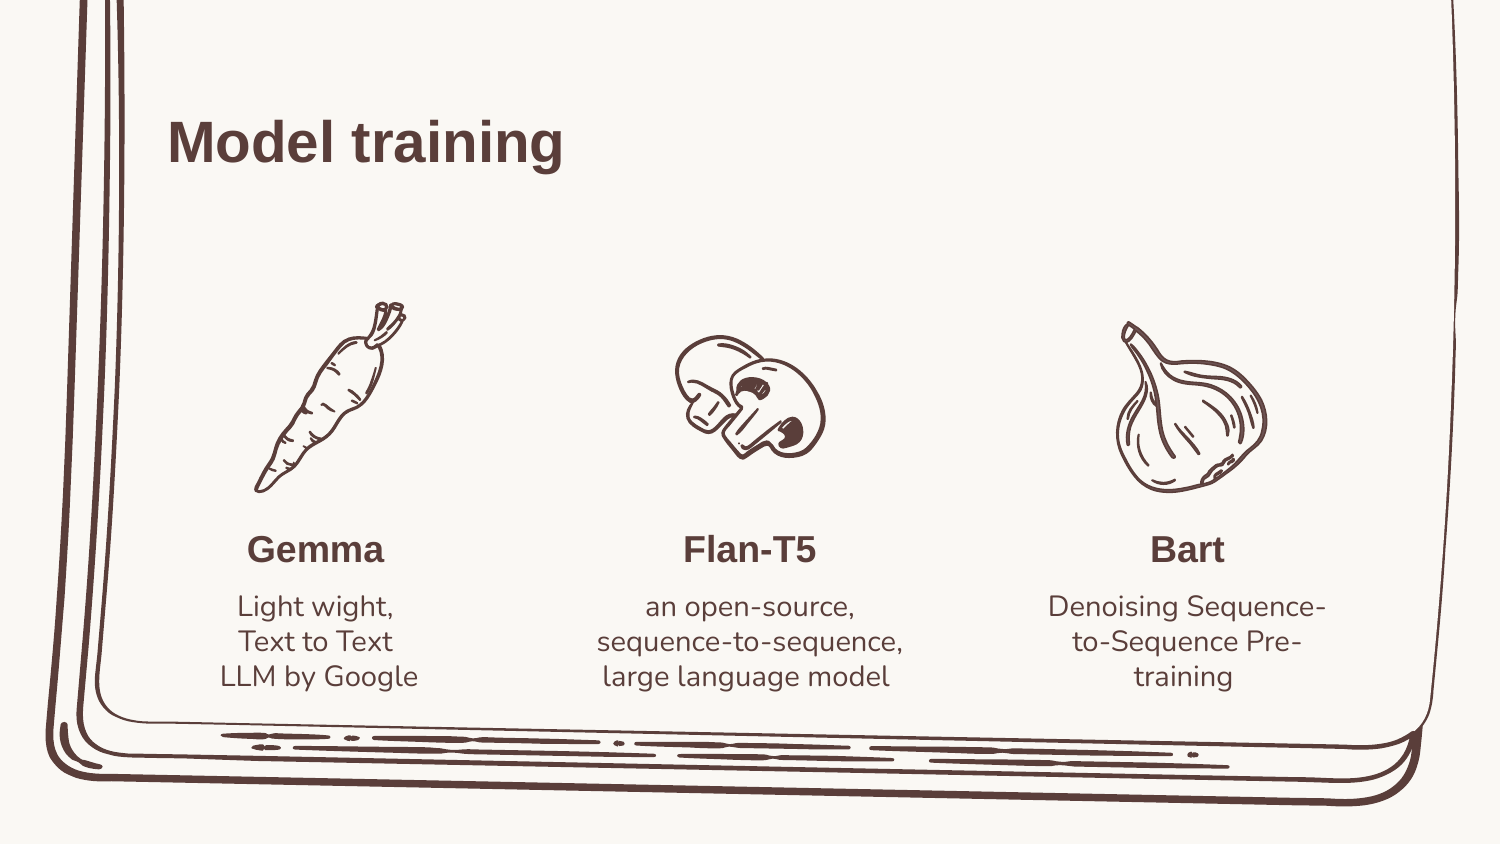

Model training

Flan-T5
Bart
# Gemma
Light wight,
Text to Text
 LLM by Google

an open-source, sequence-to-sequence, large language model

Denoising Sequence-to-Sequence Pre-training